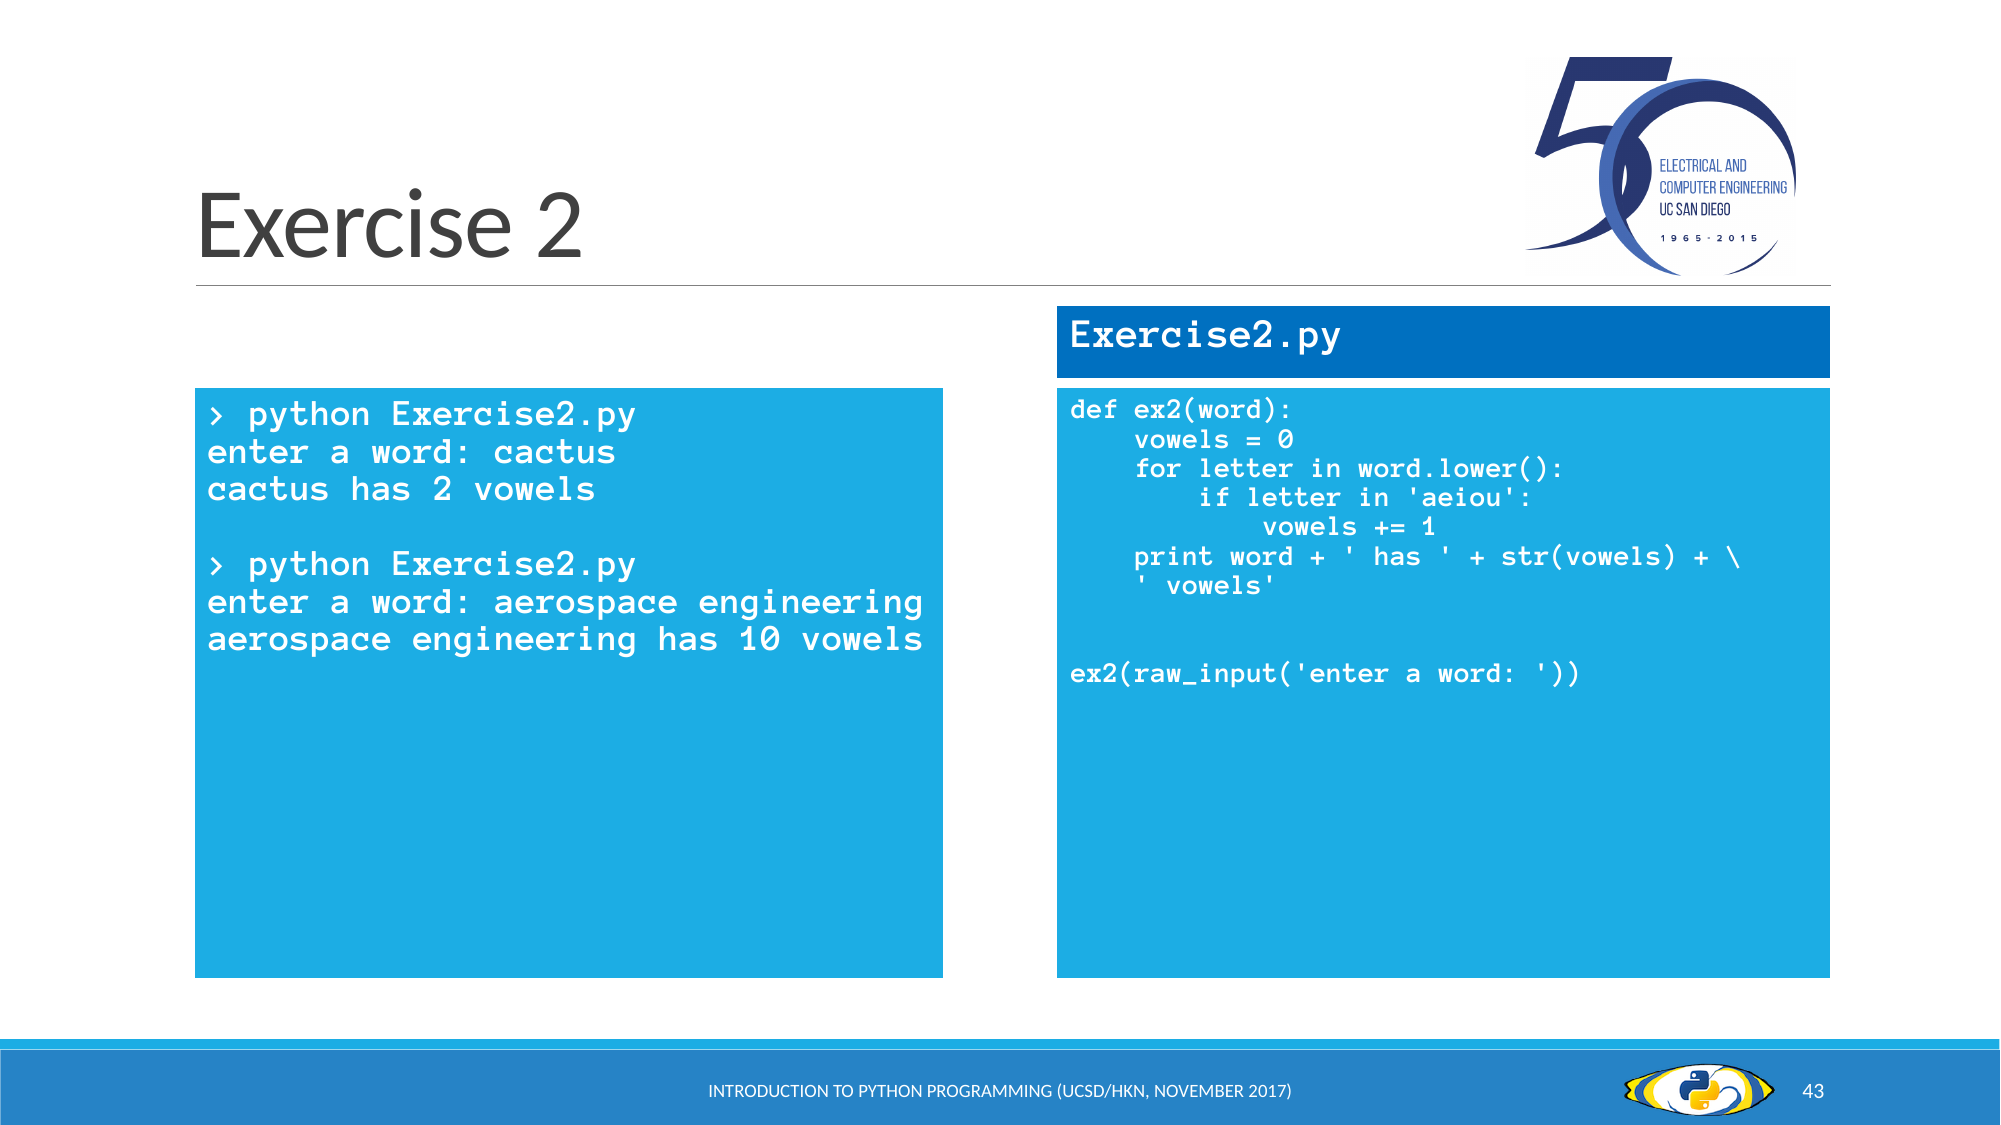

# Exercise 2
| Exercise2.py |
| --- |
| > python Exercise2.py enter a word: cactus cactus has 2 vowels > python Exercise2.py enter a word: aerospace engineering aerospace engineering has 10 vowels |
| --- |
| def ex2(word): vowels = 0 for letter in word.lower(): if letter in 'aeiou': vowels += 1 print word + ' has ' + str(vowels) + \ ' vowels' ex2(raw\_input('enter a word: ')) |
| --- |
Introduction to Python Programming (UCSD/HKN, November 2017)
43